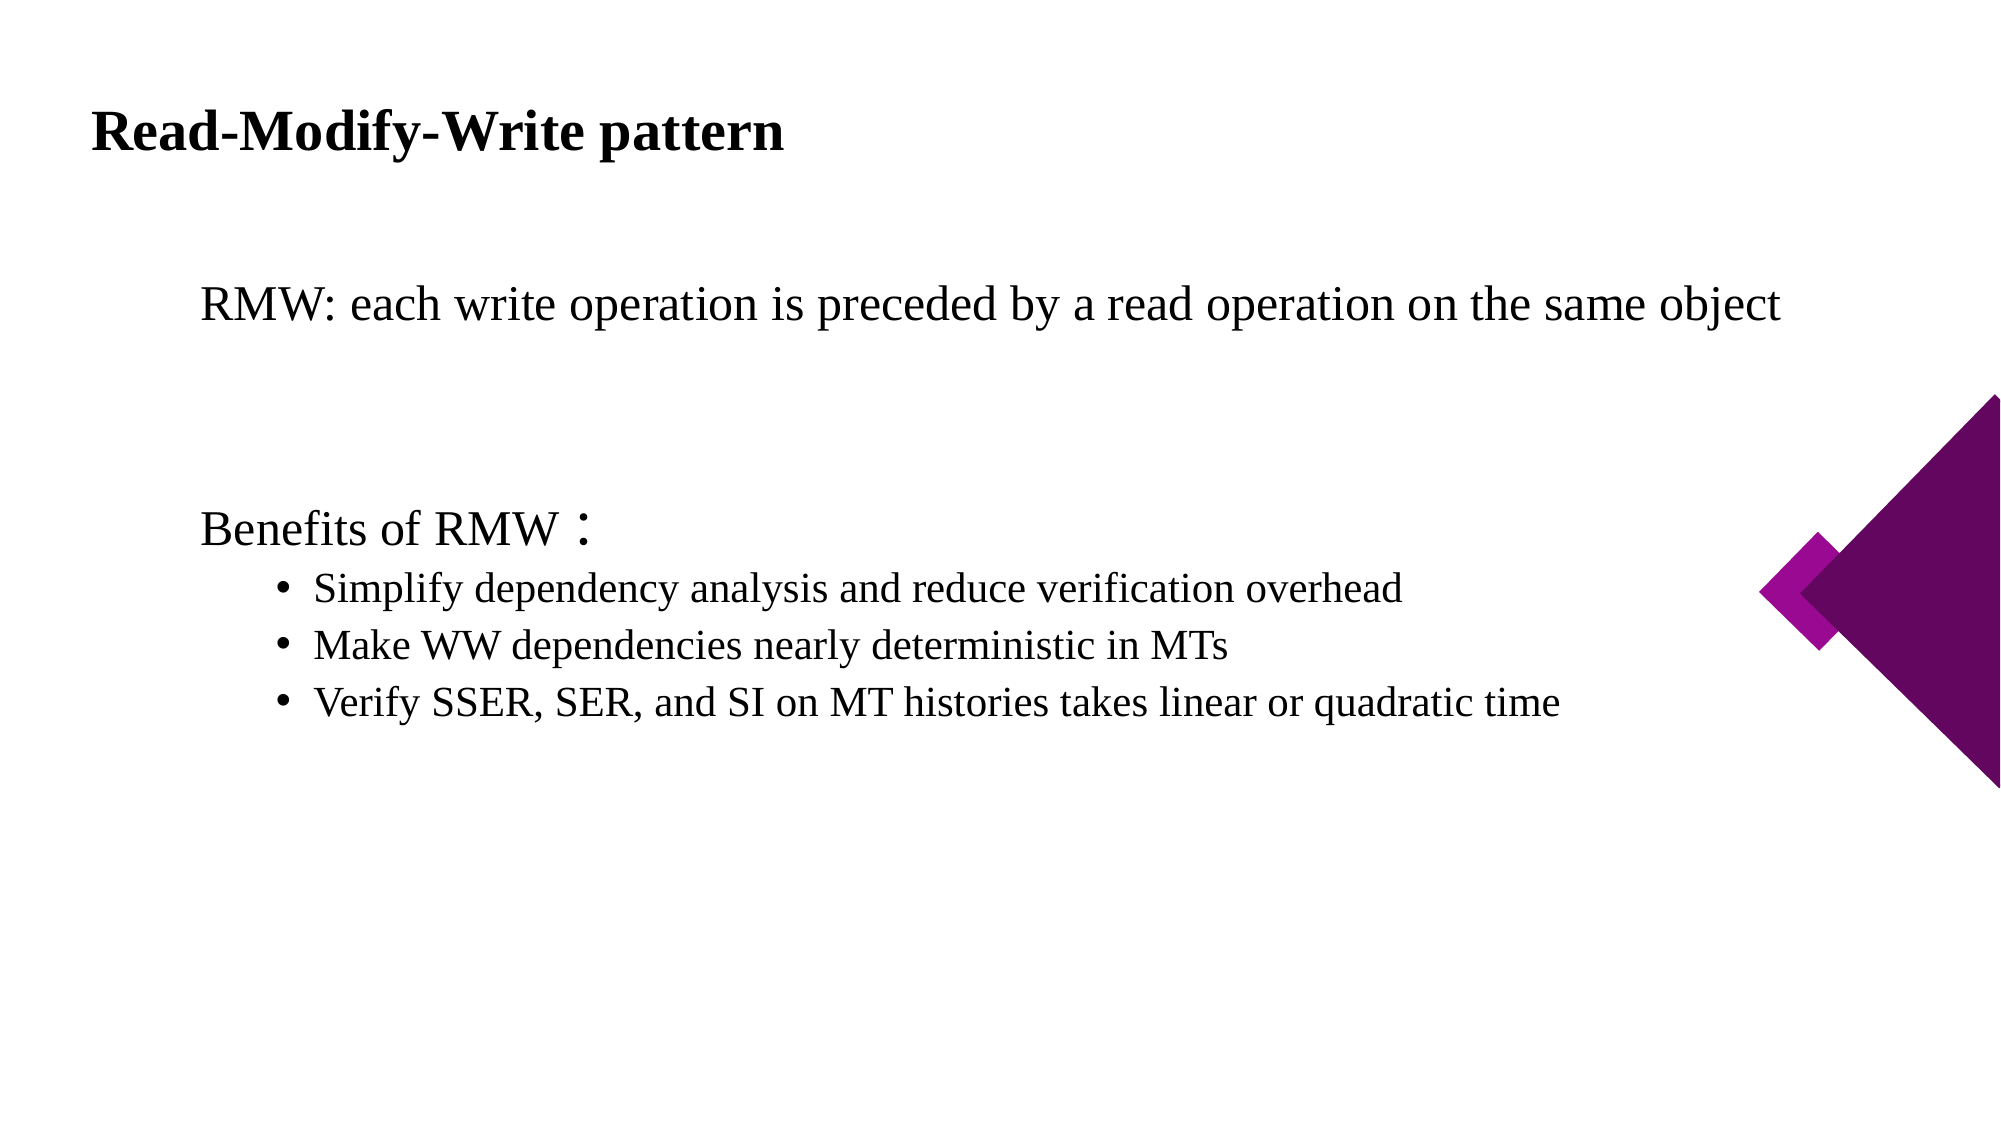

# Read-Modify-Write pattern
RMW: each write operation is preceded by a read operation on the same object

Benefits of RMW：
Simplify dependency analysis and reduce verification overhead
Make WW dependencies nearly deterministic in MTs
Verify SSER, SER, and SI on MT histories takes linear or quadratic time

8